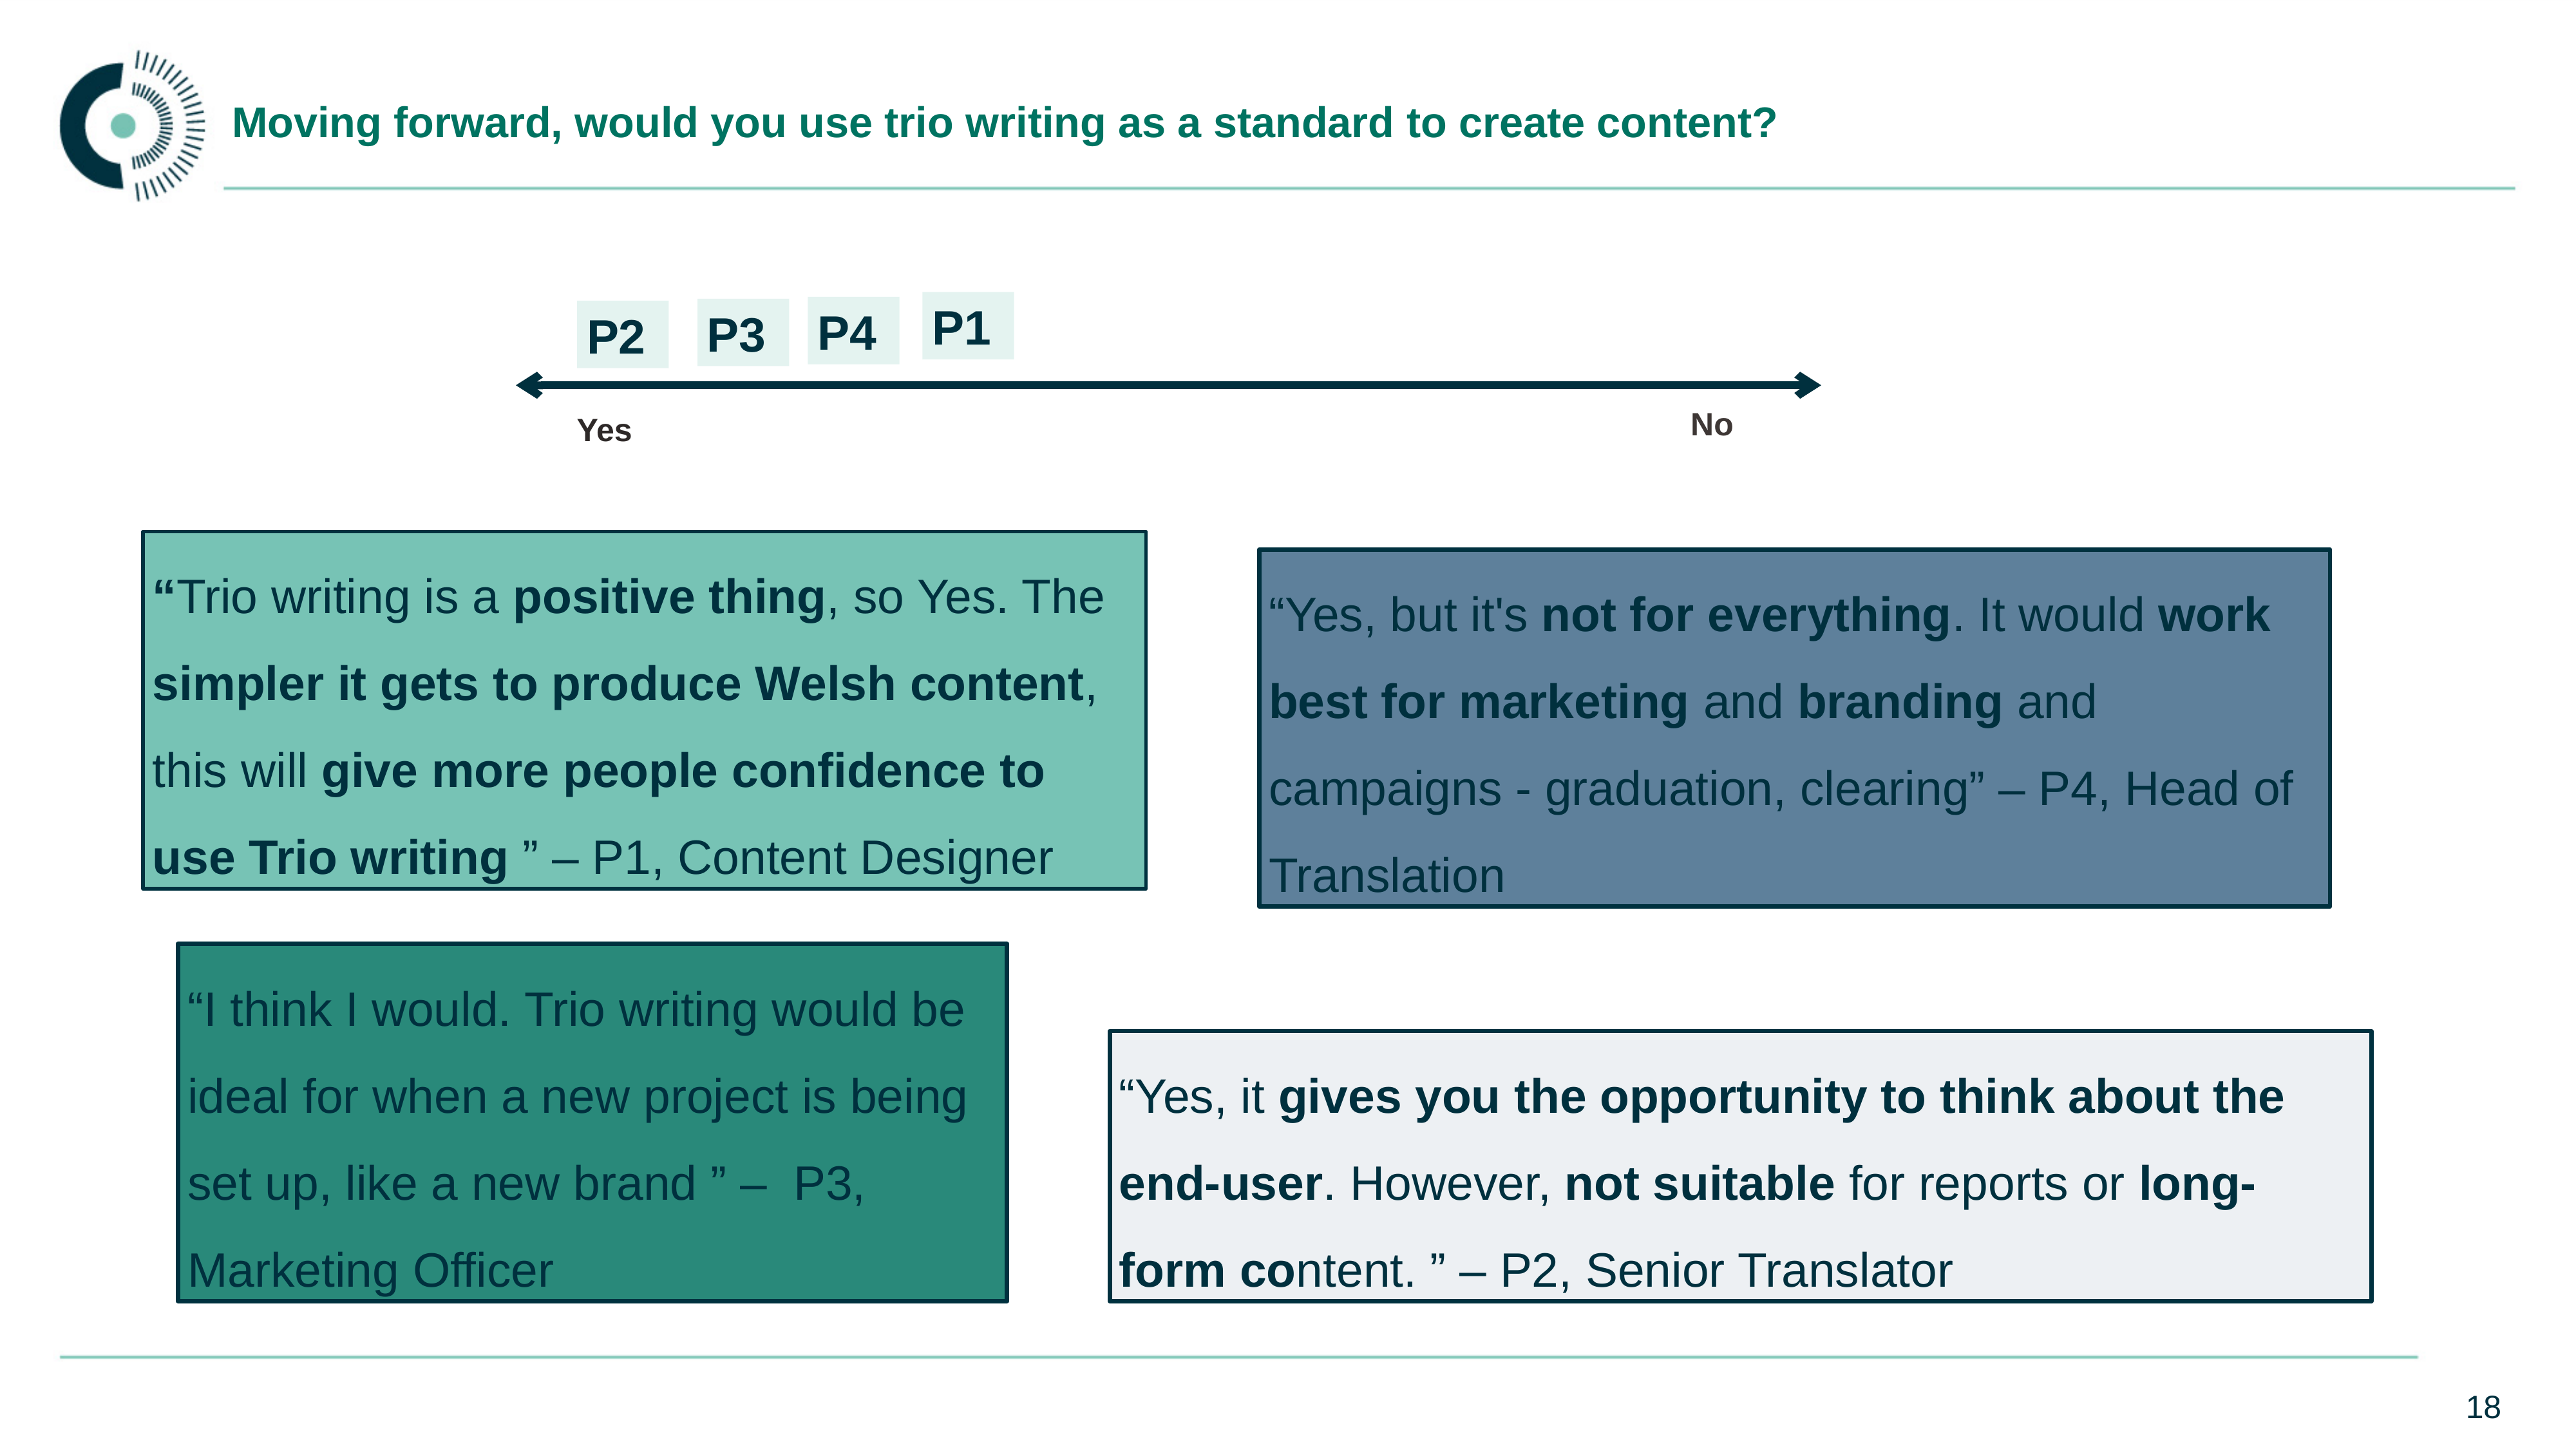

# Moving forward, would you use trio writing as a standard to create content?
P1
P4
P3
P2
No
Yes
“Trio writing is a positive thing, so Yes. The simpler it gets to produce Welsh content, this will give more people confidence to use Trio writing ” – P1, Content Designer
“Yes, but it's not for everything. It would work best for marketing and branding and campaigns - graduation, clearing” – P4, Head of Translation
“I think I would. Trio writing would be ideal for when a new project is being set up, like a new brand ” –  P3, Marketing Officer
“Yes, it gives you the opportunity to think about the end-user. However, not suitable for reports or long-form content. ” – P2, Senior Translator
18